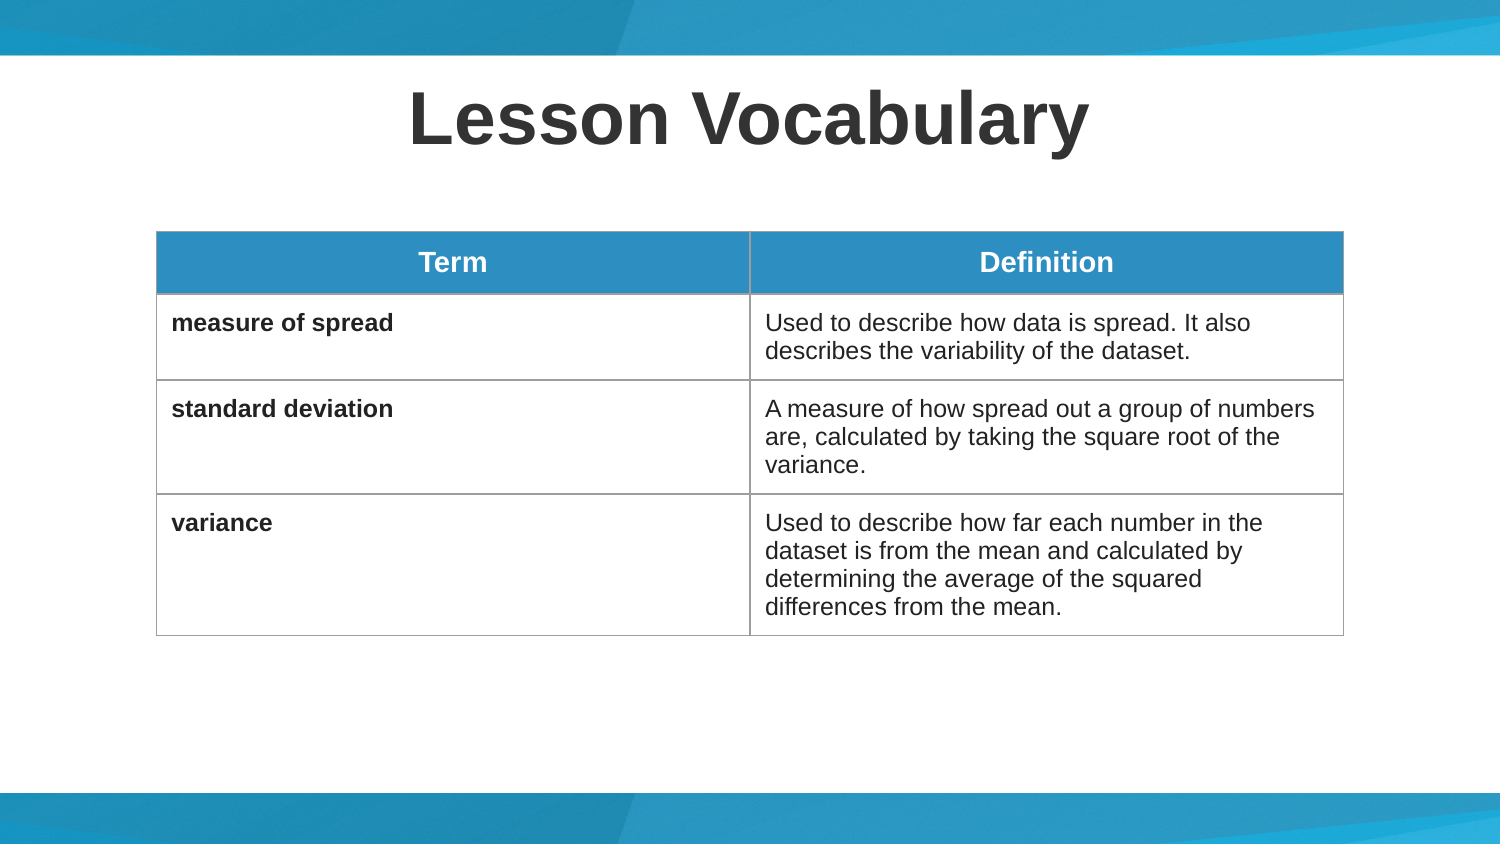

# Lesson Vocabulary
| Term | Definition |
| --- | --- |
| measure of spread | Used to describe how data is spread. It also describes the variability of the dataset. |
| standard deviation | A measure of how spread out a group of numbers are, calculated by taking the square root of the variance. |
| variance | Used to describe how far each number in the dataset is from the mean and calculated by determining the average of the squared differences from the mean. |